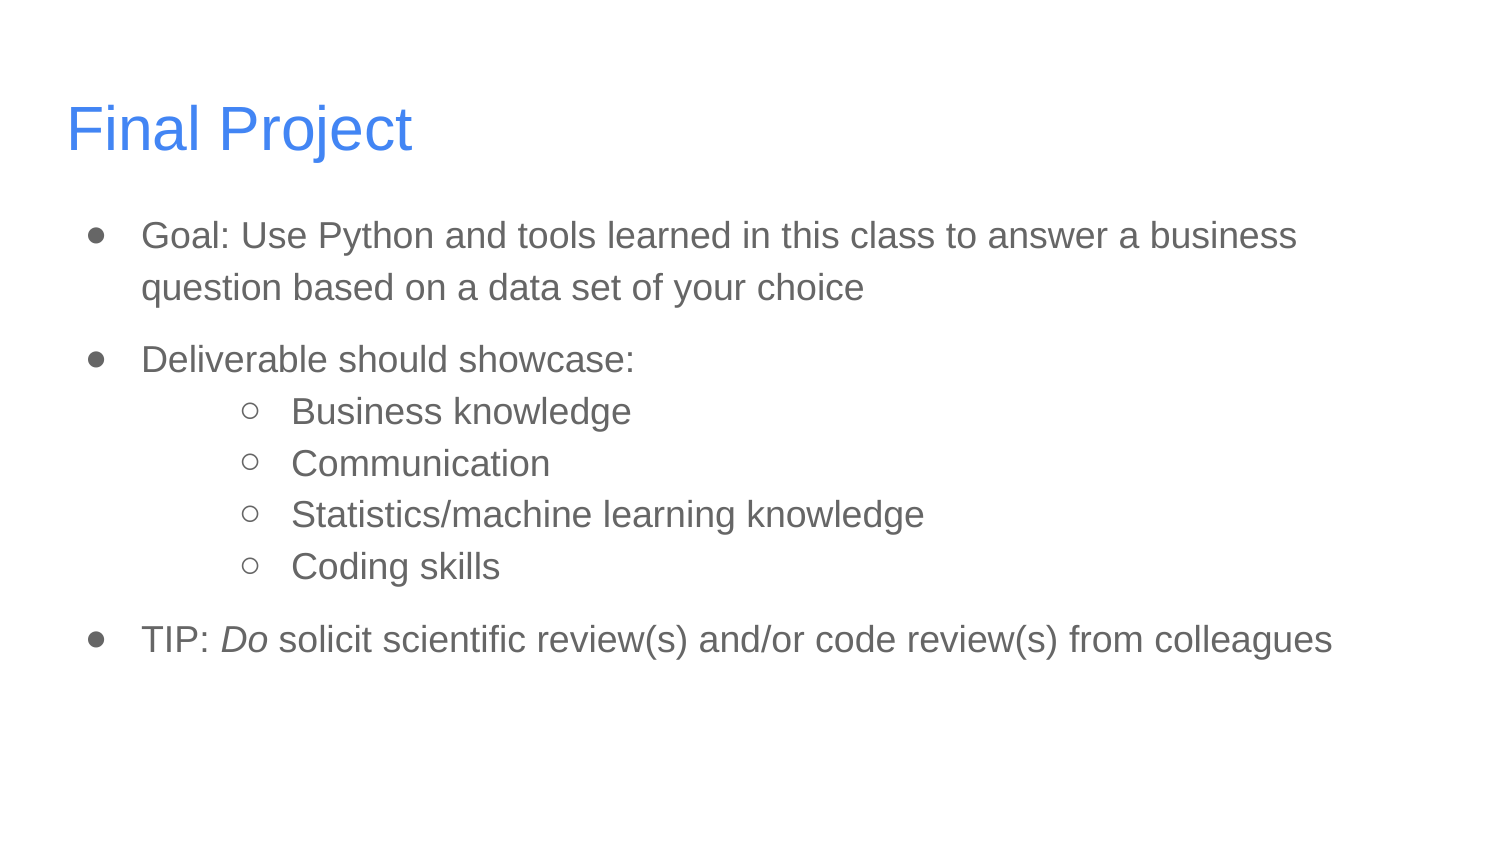

# Final Project
Goal: Use Python and tools learned in this class to answer a business question based on a data set of your choice
Deliverable should showcase:
Business knowledge
Communication
Statistics/machine learning knowledge
Coding skills
TIP: Do solicit scientific review(s) and/or code review(s) from colleagues